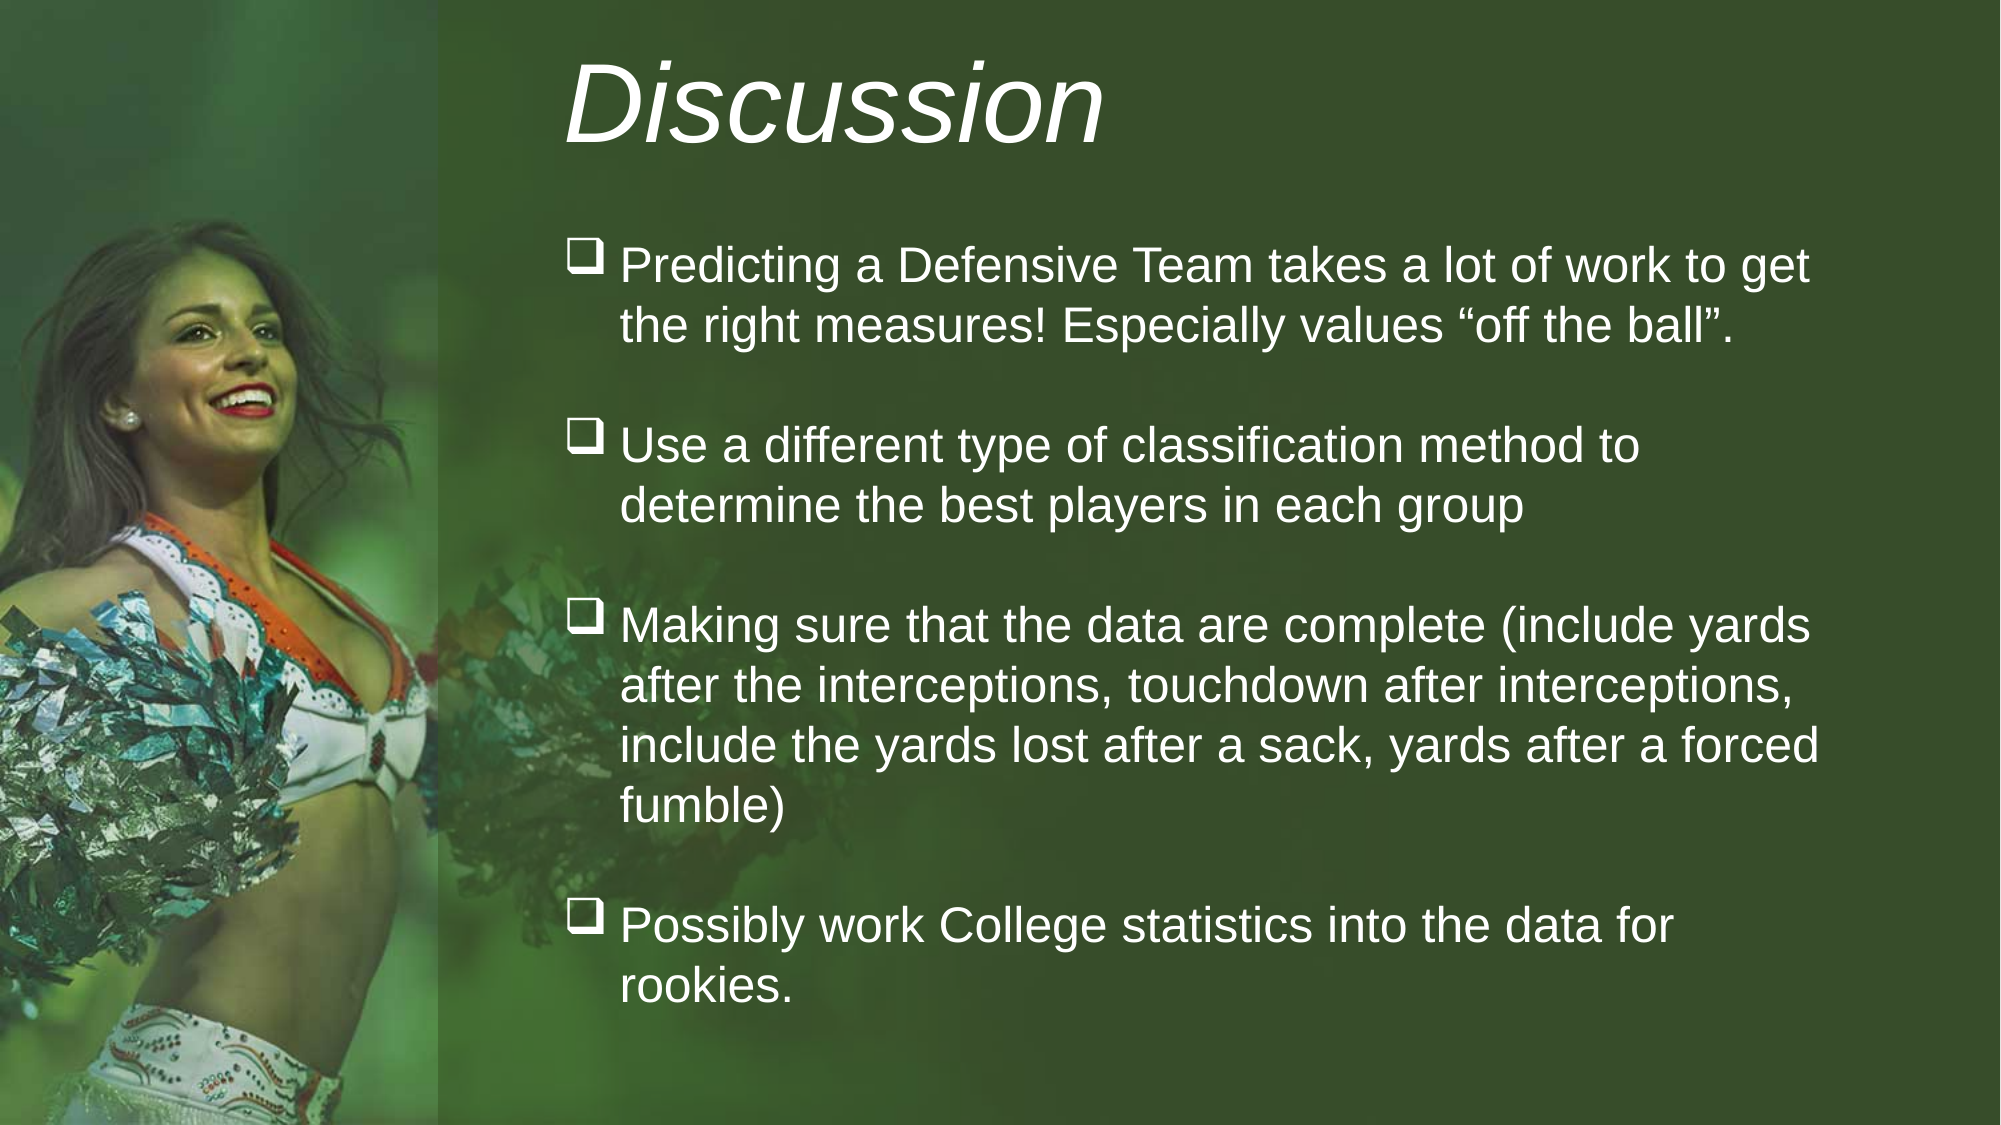

Discussion
Predicting a Defensive Team takes a lot of work to get the right measures! Especially values “off the ball”.

Use a different type of classification method to determine the best players in each group

Making sure that the data are complete (include yards after the interceptions, touchdown after interceptions, include the yards lost after a sack, yards after a forced fumble)

Possibly work College statistics into the data for rookies.